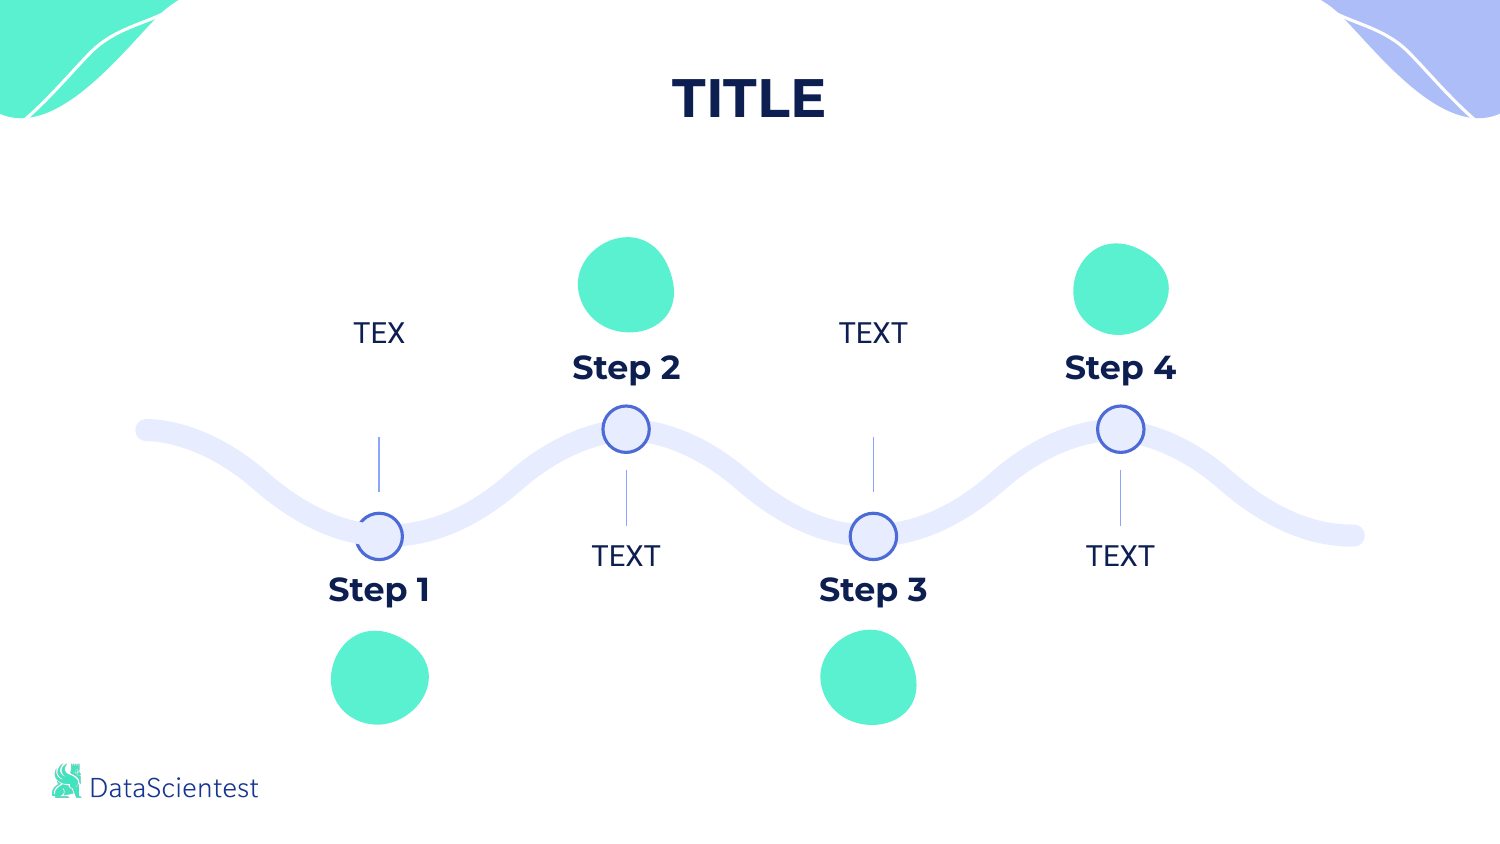

# TITLE

TEX
TEXT
Step 2
Step 4

TEXT
TEXT
Step 1
Step 3